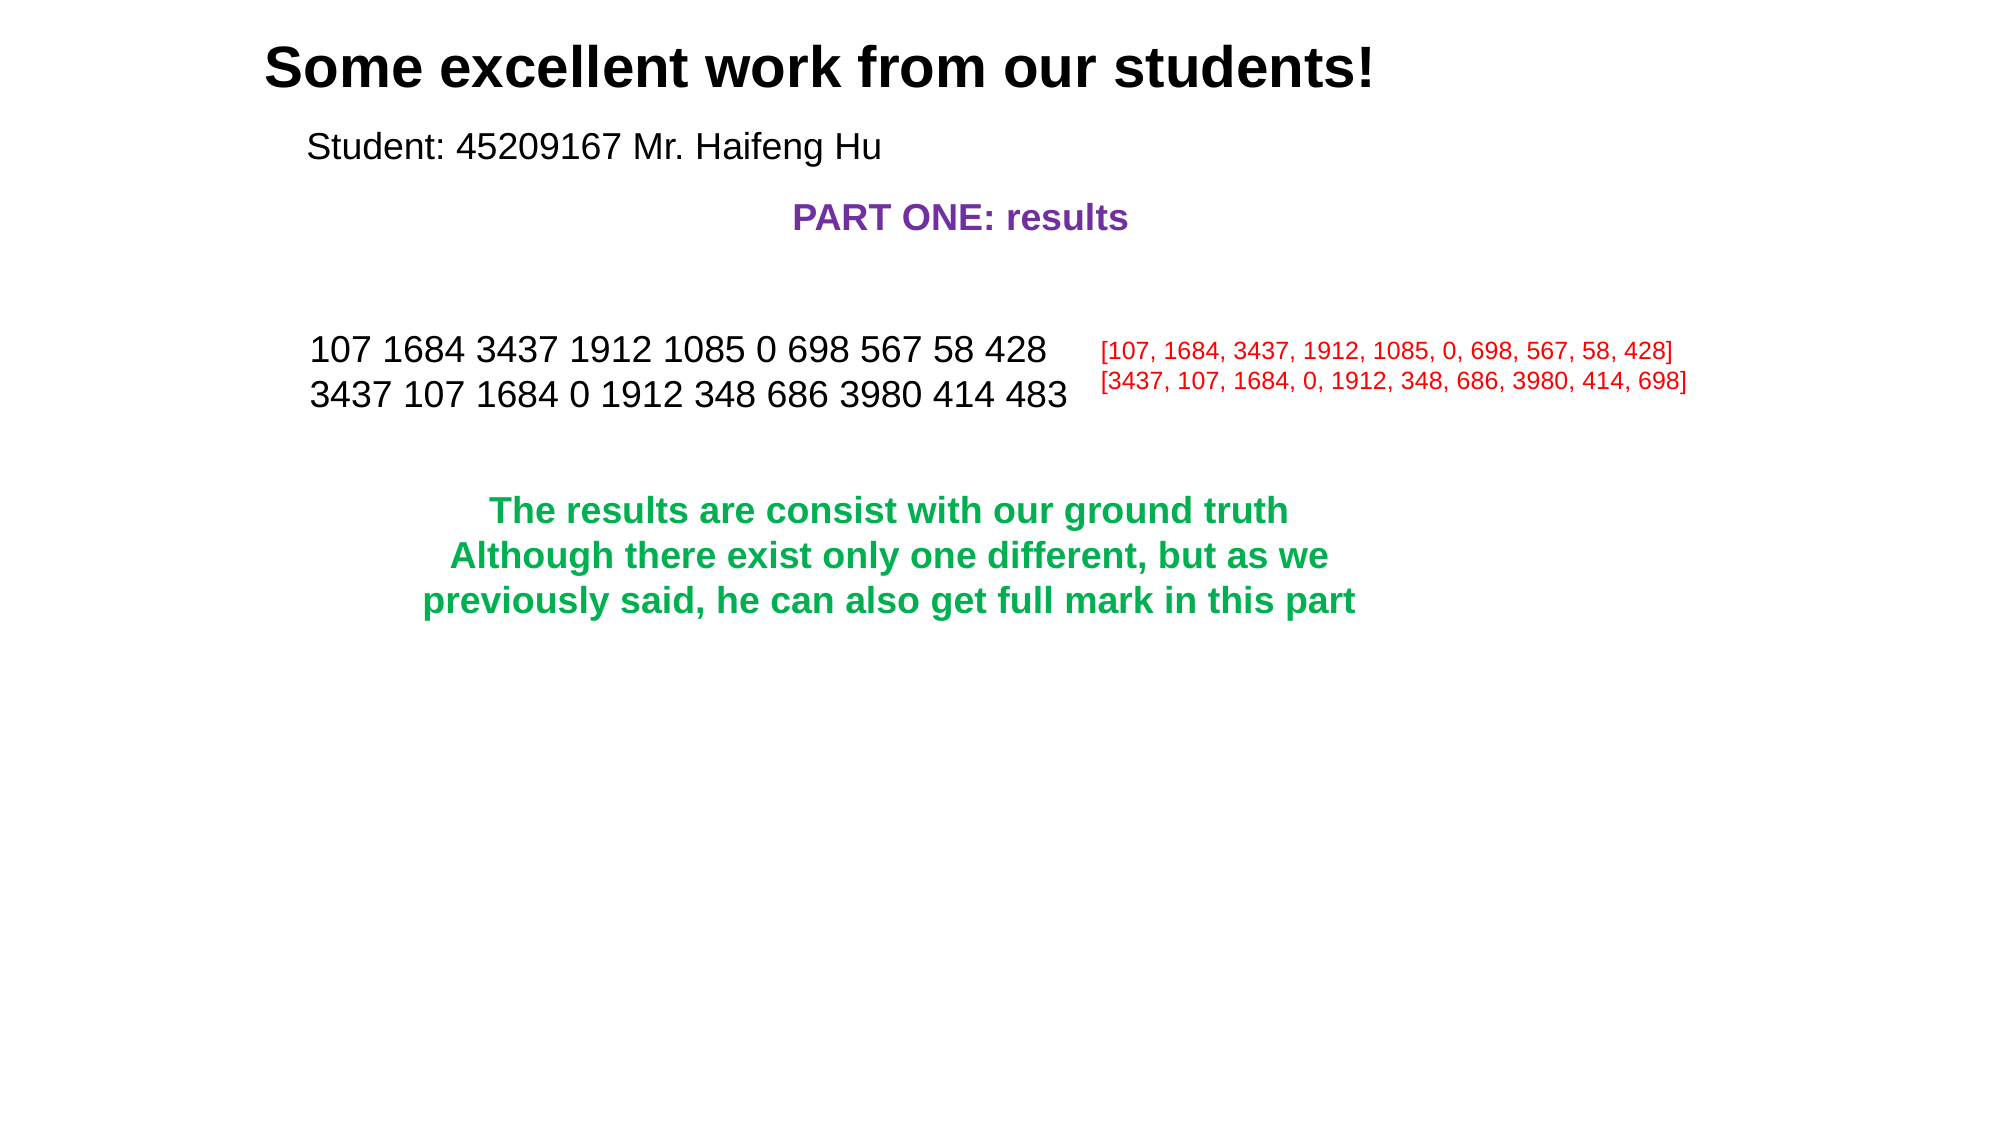

# Some excellent work from our students!
Student: 45209167 Mr. Haifeng Hu
PART ONE: results
107 1684 3437 1912 1085 0 698 567 58 428
3437 107 1684 0 1912 348 686 3980 414 483
[107, 1684, 3437, 1912, 1085, 0, 698, 567, 58, 428]
[3437, 107, 1684, 0, 1912, 348, 686, 3980, 414, 698]
The results are consist with our ground truth
Although there exist only one different, but as we previously said, he can also get full mark in this part